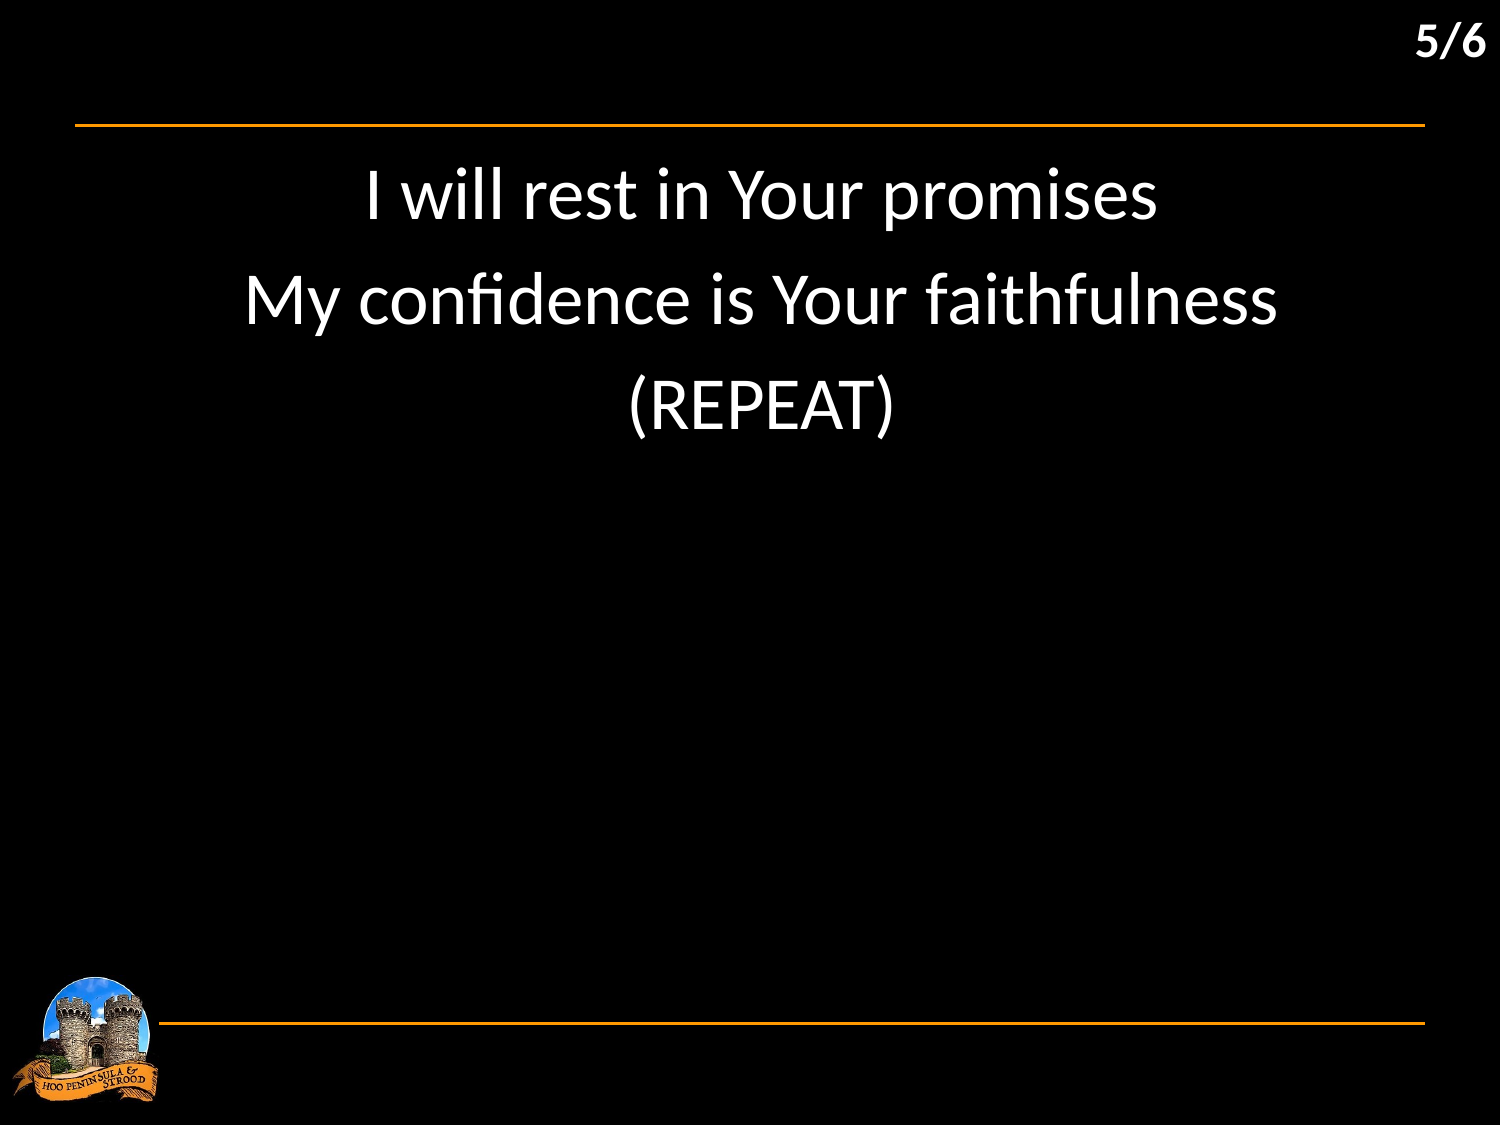

5/6
I will rest in Your promises
My confidence is Your faithfulness
(REPEAT)